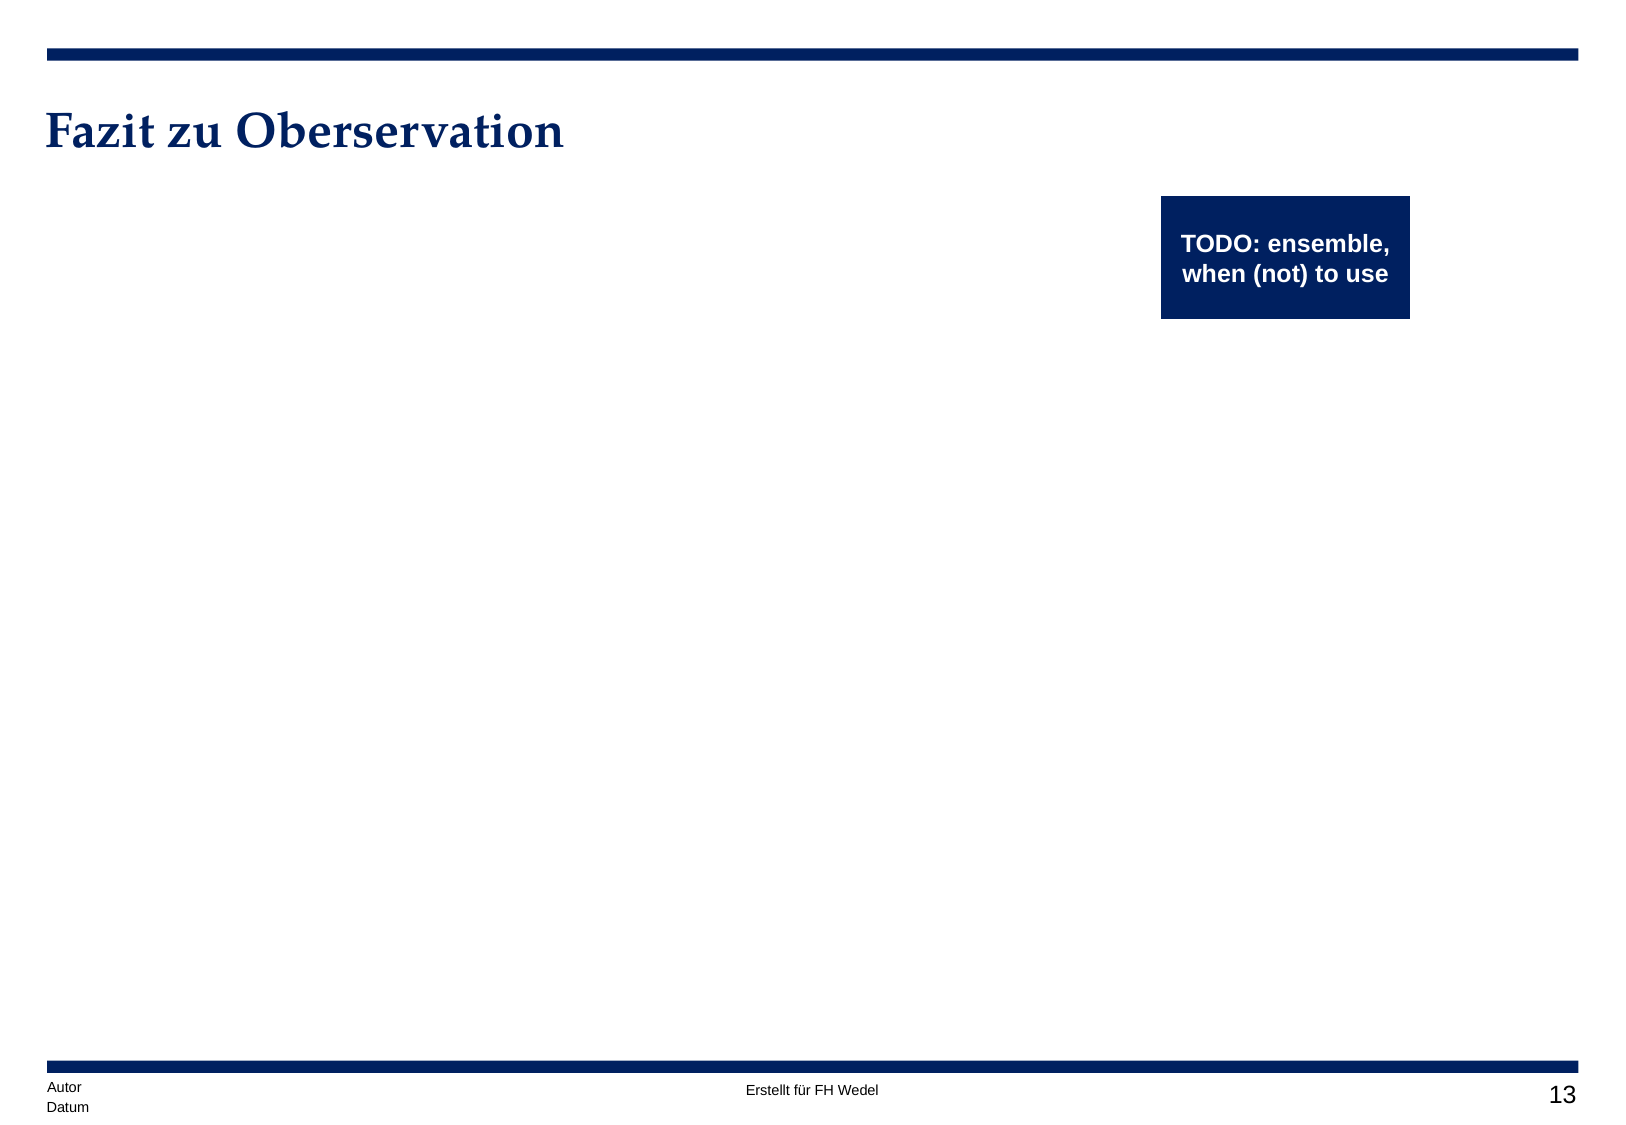

# Fazit zu Oberservation
TODO: ensemble, when (not) to use

Autor
13
Datum